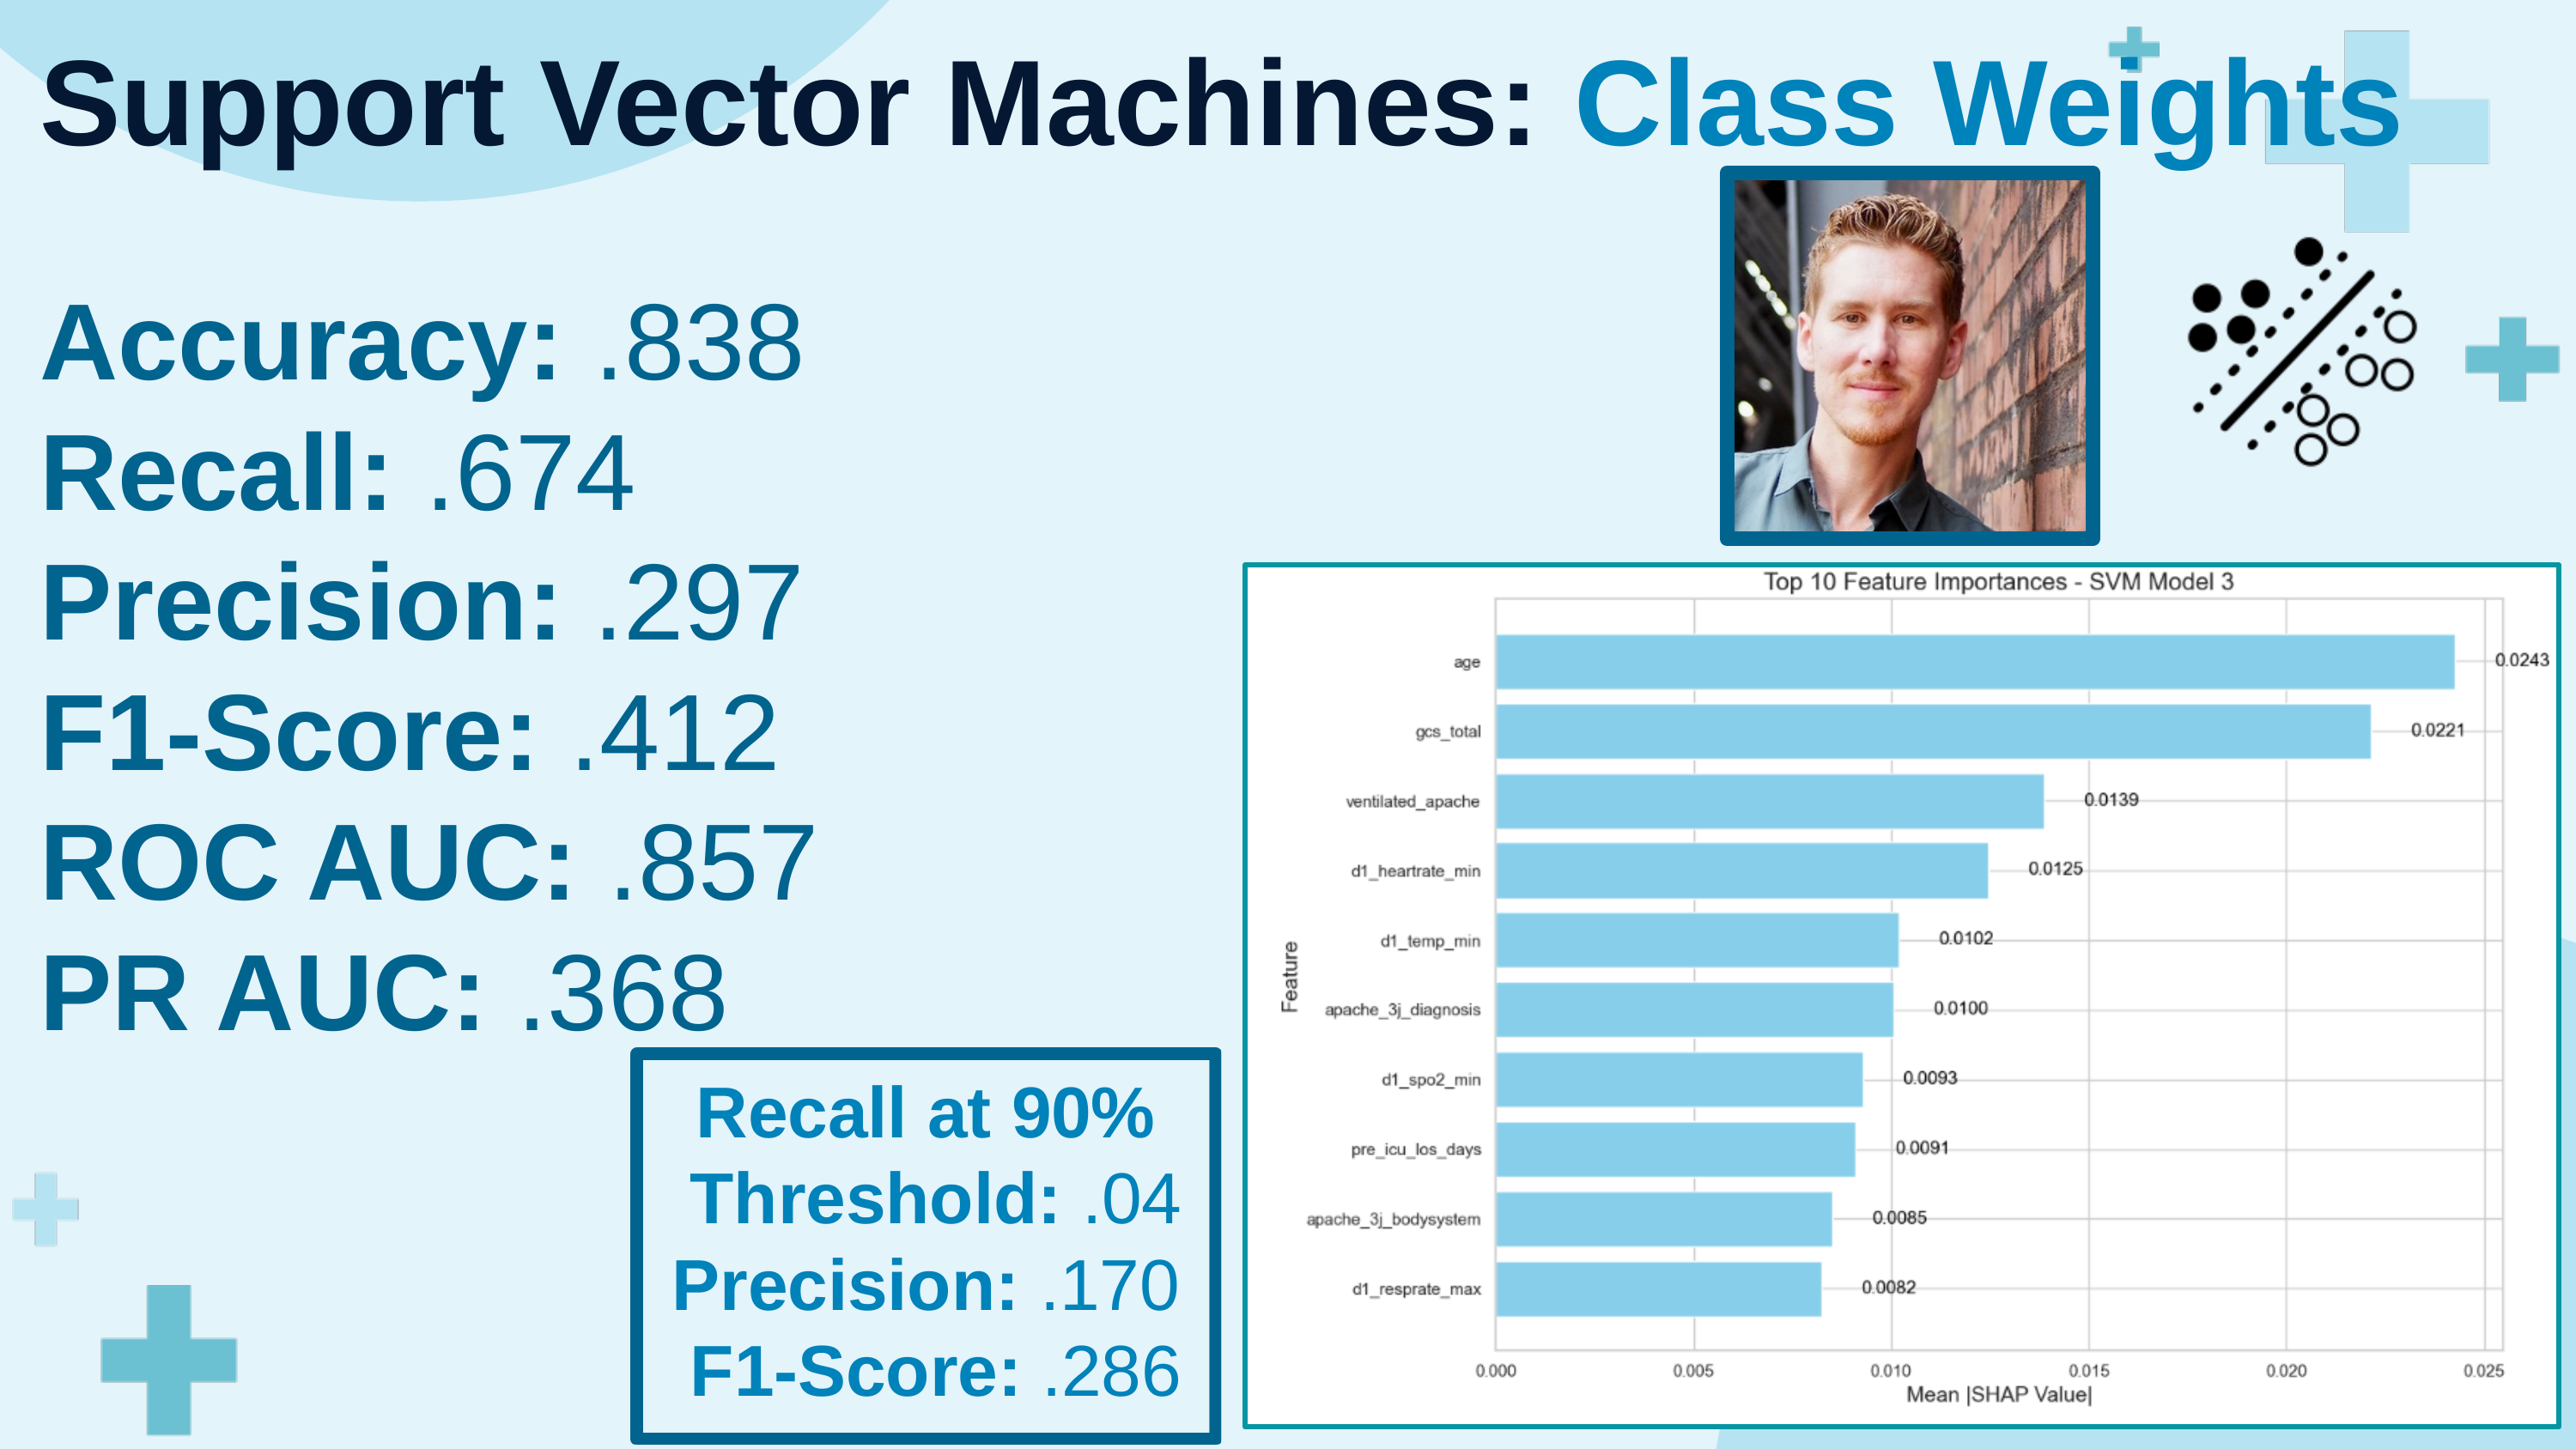

Support Vector Machines: Class Weights

Accuracy: .838
Recall: .674
Precision: .297
F1-Score: .412
ROC AUC: .857
PR AUC: .368

Recall at 90%
 Threshold: .04
Precision: .170
 F1-Score: .286